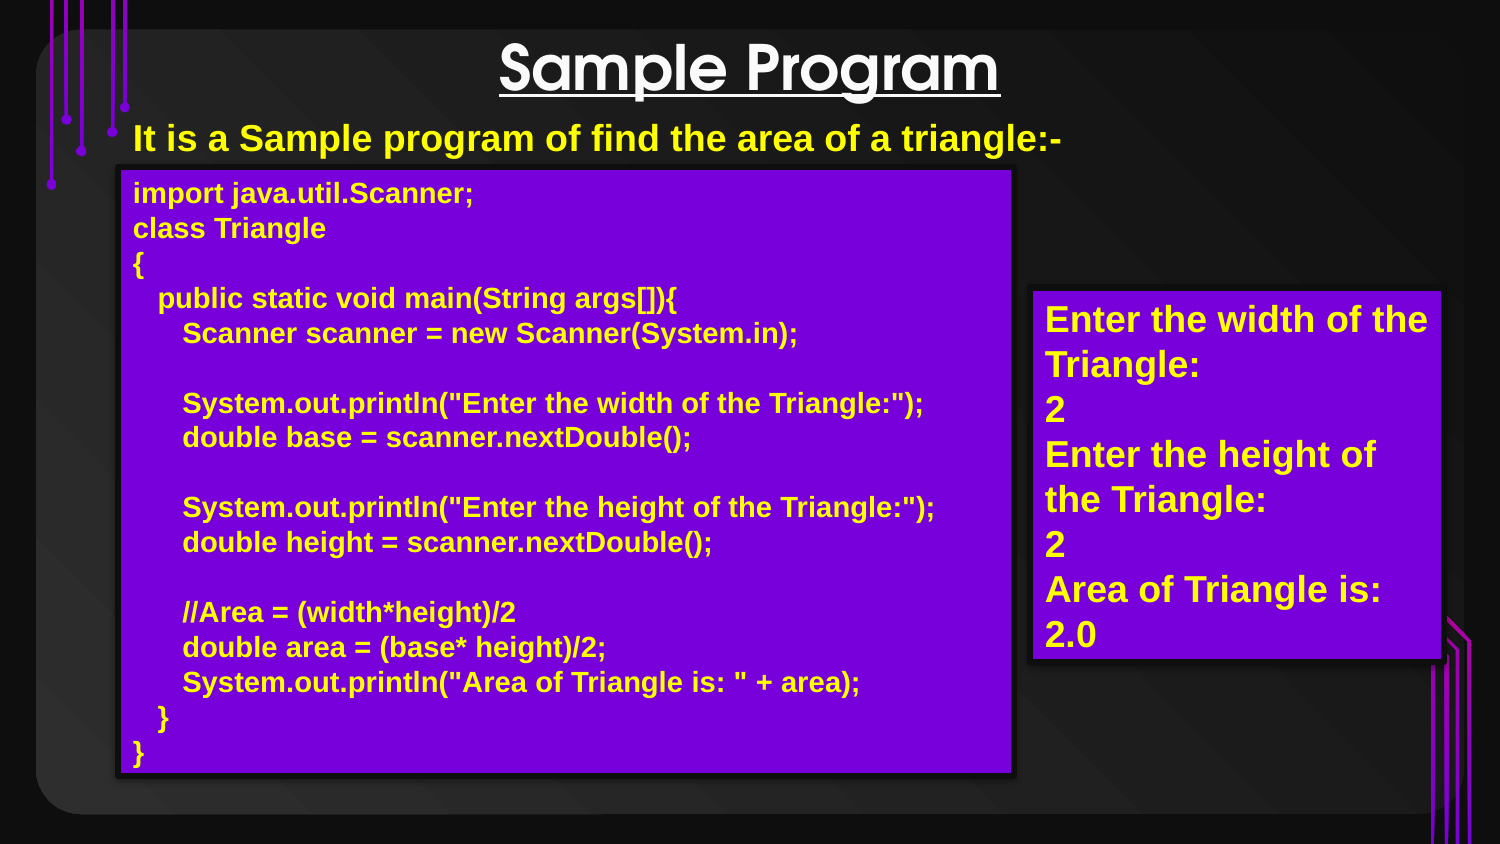

# Sample Program
It is a Sample program of find the area of a triangle:-
import java.util.Scanner;
class Triangle
{
   public static void main(String args[]){
      Scanner scanner = new Scanner(System.in);

      System.out.println("Enter the width of the Triangle:");
      double base = scanner.nextDouble();

      System.out.println("Enter the height of the Triangle:");
      double height = scanner.nextDouble();

      //Area = (width*height)/2
      double area = (base* height)/2;
      System.out.println("Area of Triangle is: " + area);
   }
}
Enter the width of the Triangle:
2
Enter the height of the Triangle:
2
Area of Triangle is: 2.0